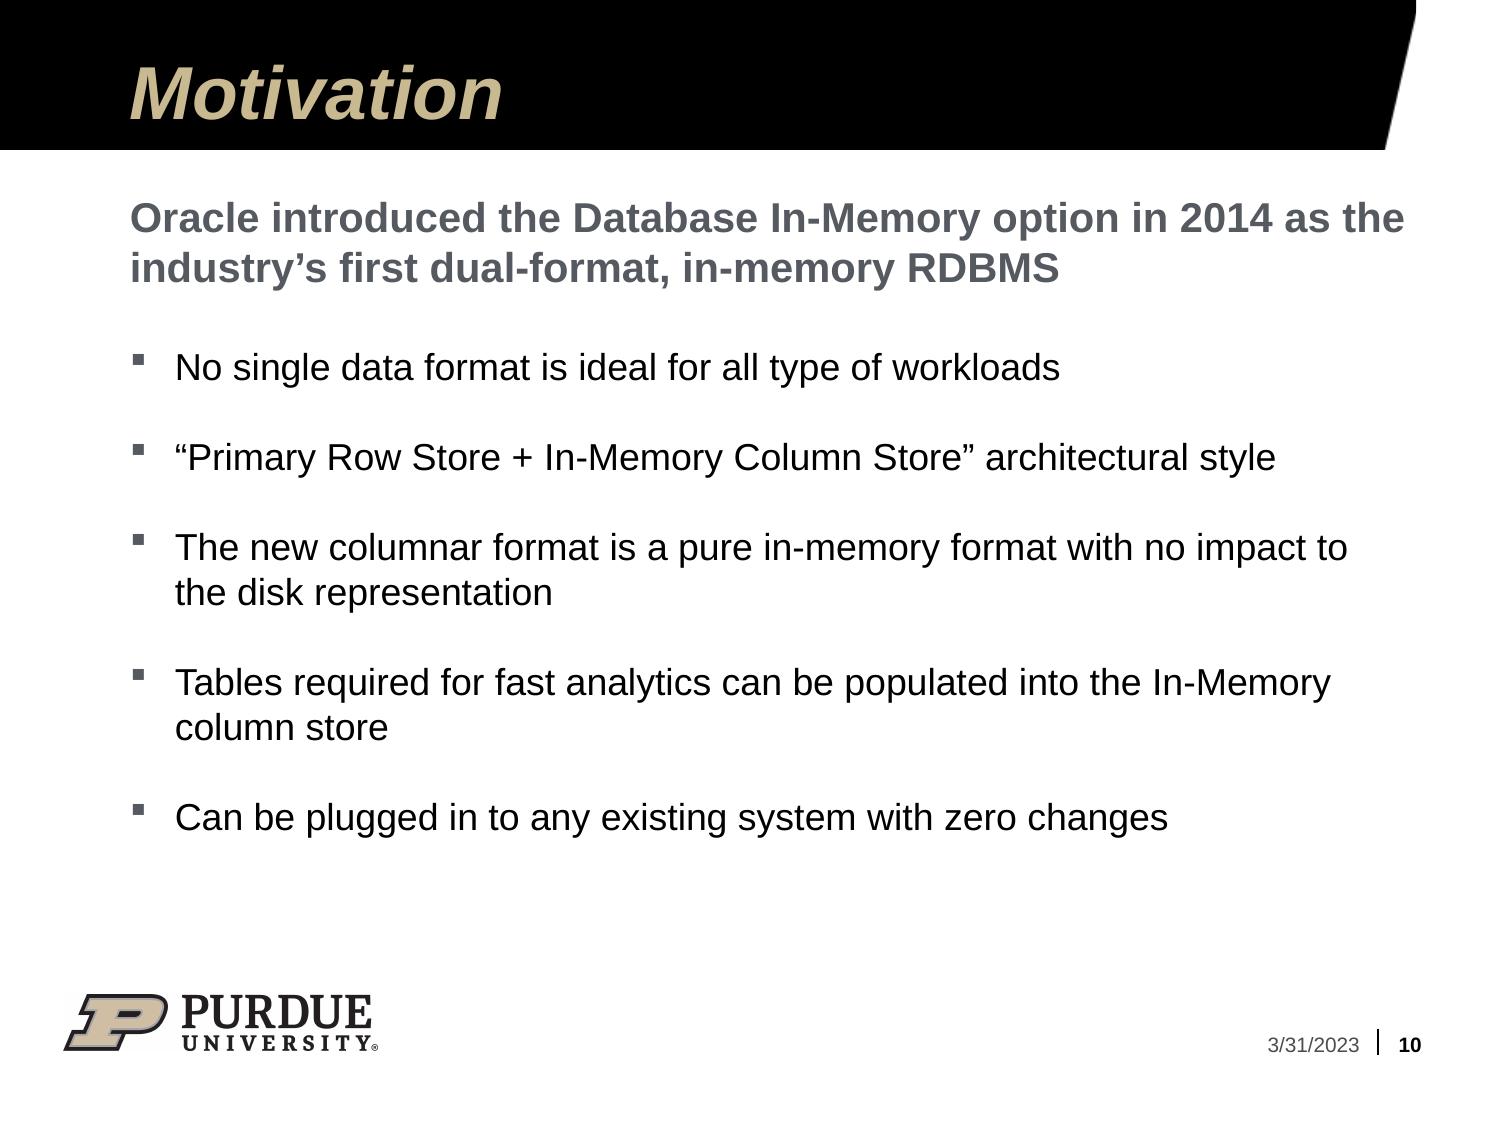

# Motivation
Oracle introduced the Database In-Memory option in 2014 as the industry’s first dual-format, in-memory RDBMS
No single data format is ideal for all type of workloads

“Primary Row Store + In-Memory Column Store” architectural style

The new columnar format is a pure in-memory format with no impact to the disk representation

Tables required for fast analytics can be populated into the In-Memory column store

Can be plugged in to any existing system with zero changes
10
3/31/2023